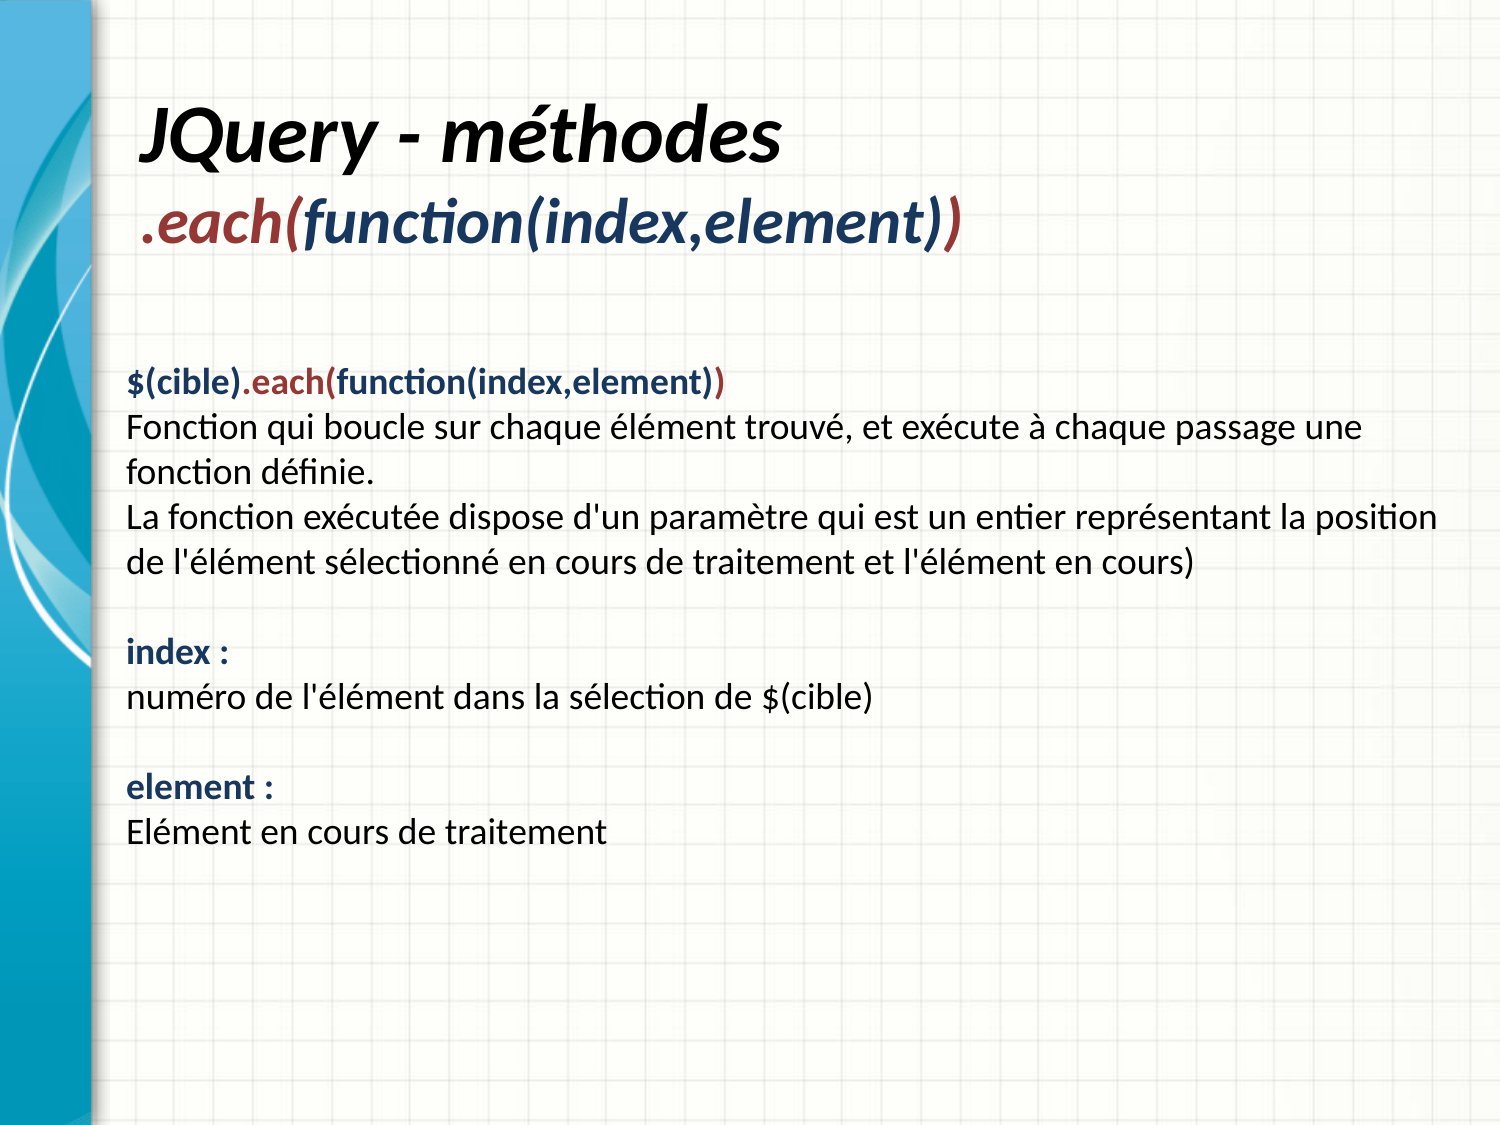

# JQuery - méthodes .each(function(index,element))
$(cible).each(function(index,element))
Fonction qui boucle sur chaque élément trouvé, et exécute à chaque passage une fonction définie.
La fonction exécutée dispose d'un paramètre qui est un entier représentant la position de l'élément sélectionné en cours de traitement et l'élément en cours)

index :
numéro de l'élément dans la sélection de $(cible)

element :
Elément en cours de traitement